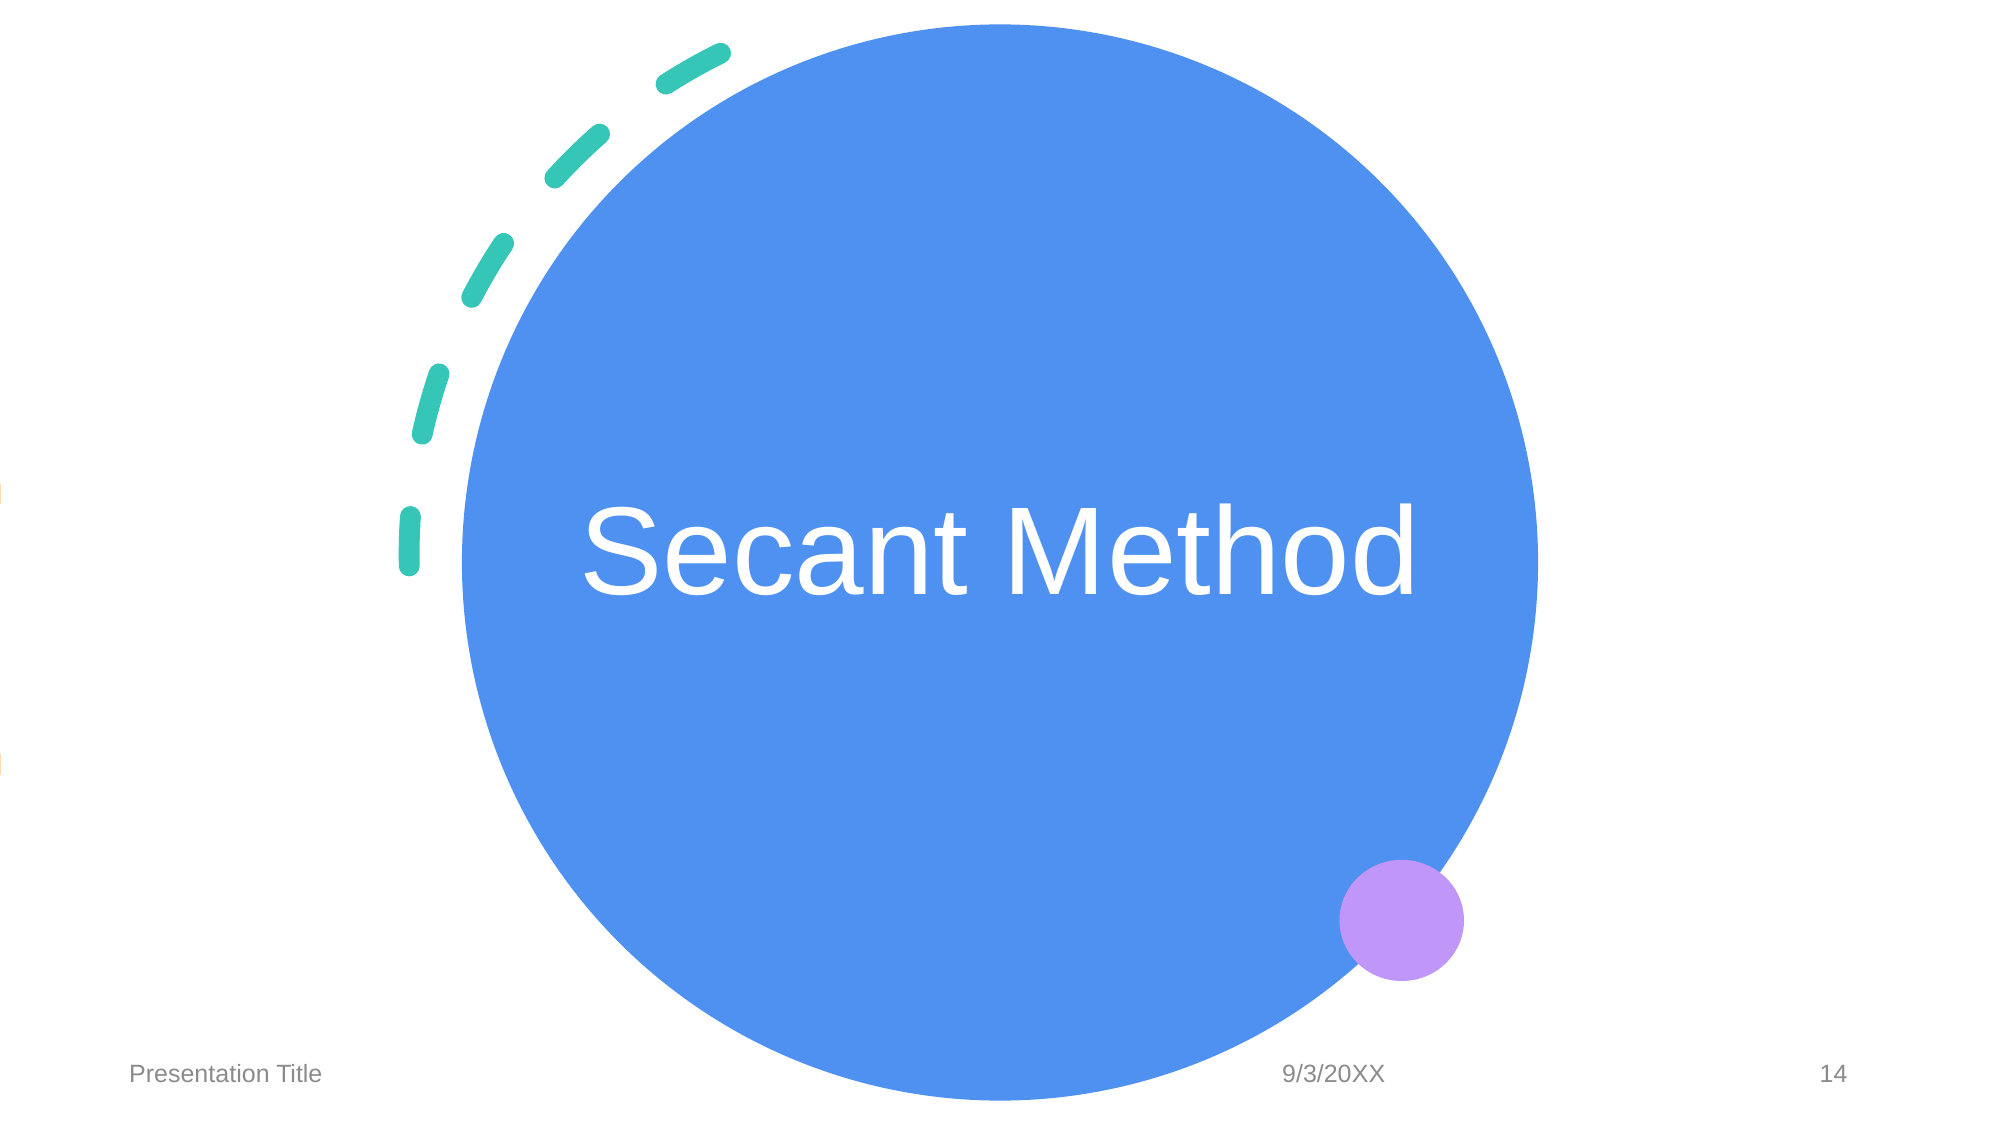

# Secant Method

Presentation Title
9/3/20XX
14